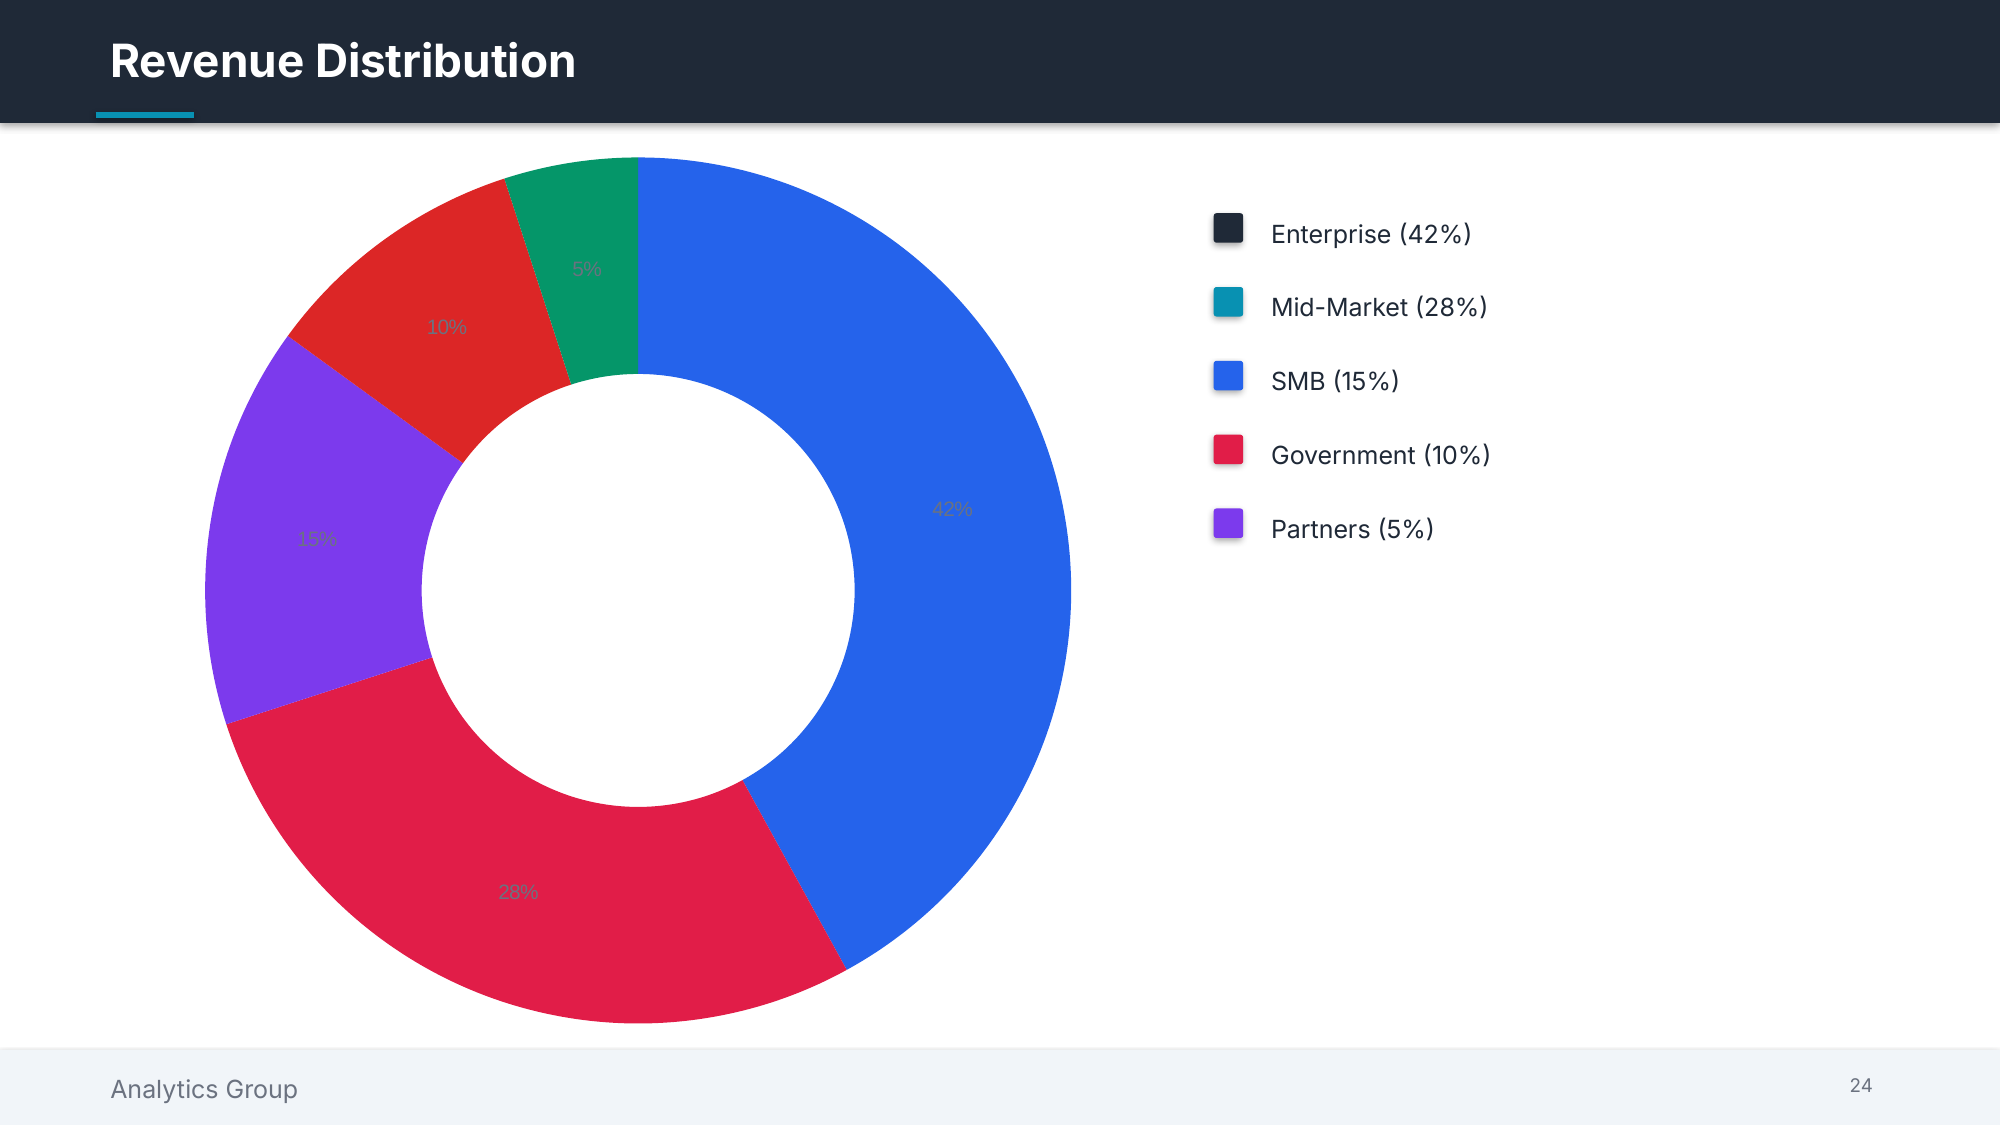

Revenue Distribution

### Chart

| Category | Share |
|---|---|
| Enterprise | 42.0 |
| Mid-Market | 28.0 |
| SMB | 15.0 |
| Government | 10.0 |
| Partners | 5.0 |
Enterprise (42%)

Mid-Market (28%)

SMB (15%)

Government (10%)

Partners (5%)

Analytics Group
24